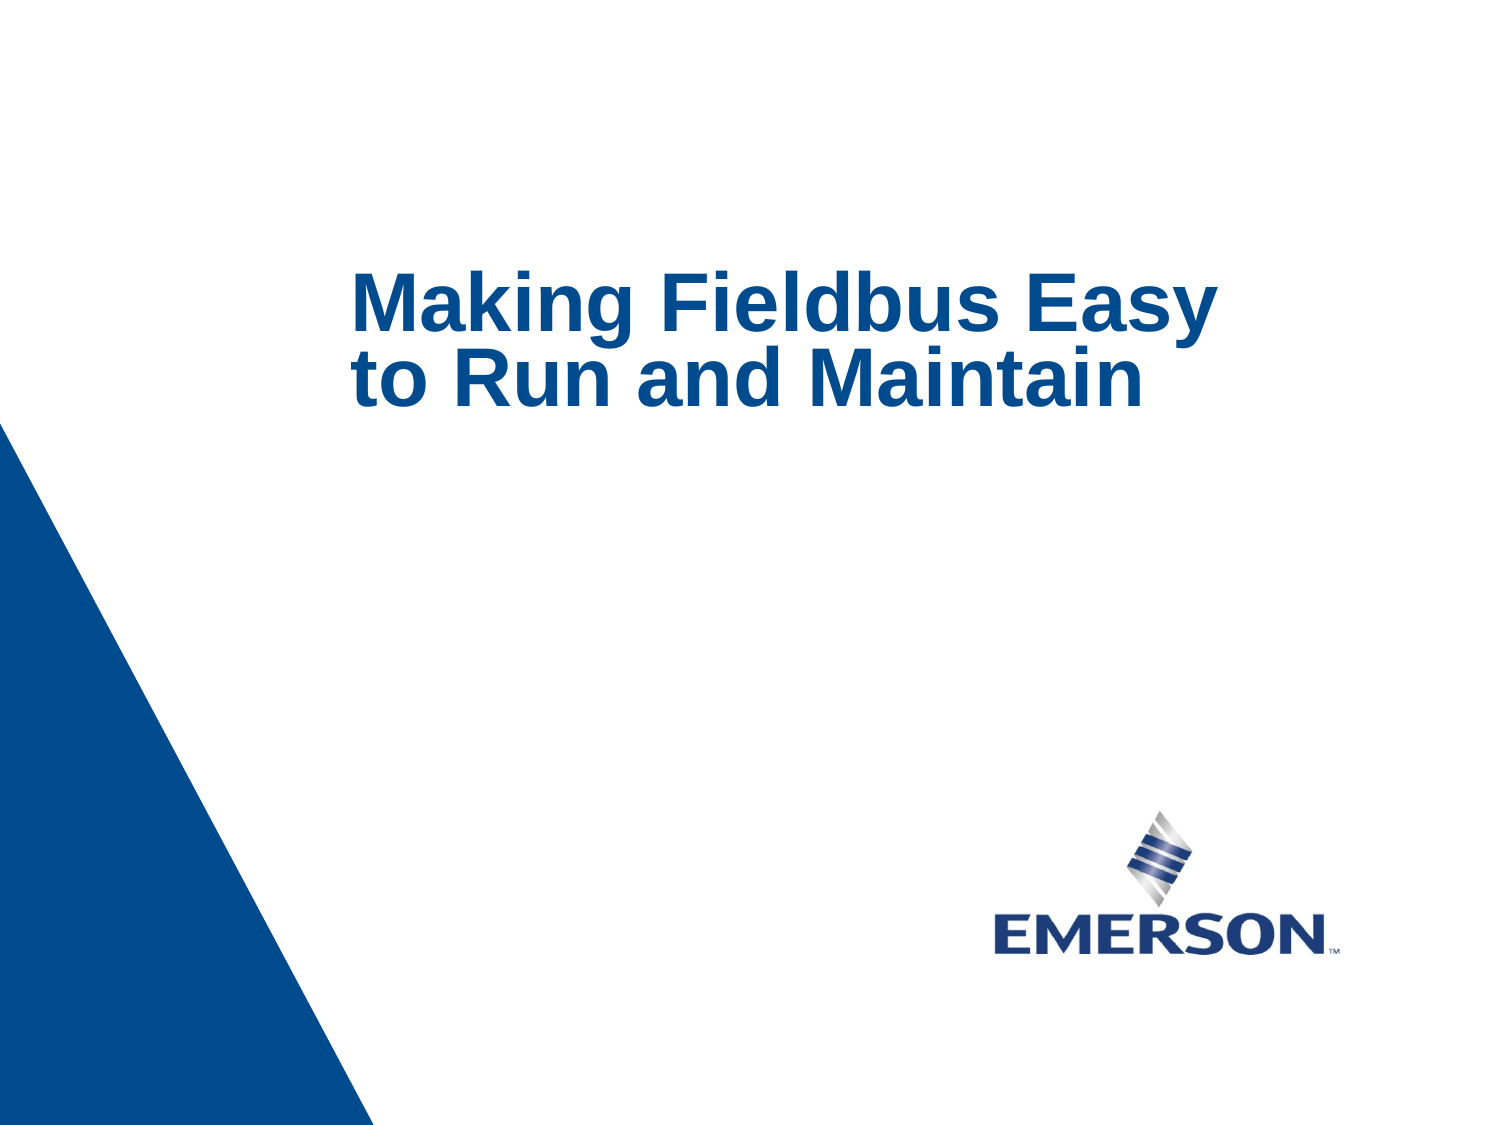

# Making Fieldbus Easy to Run and Maintain